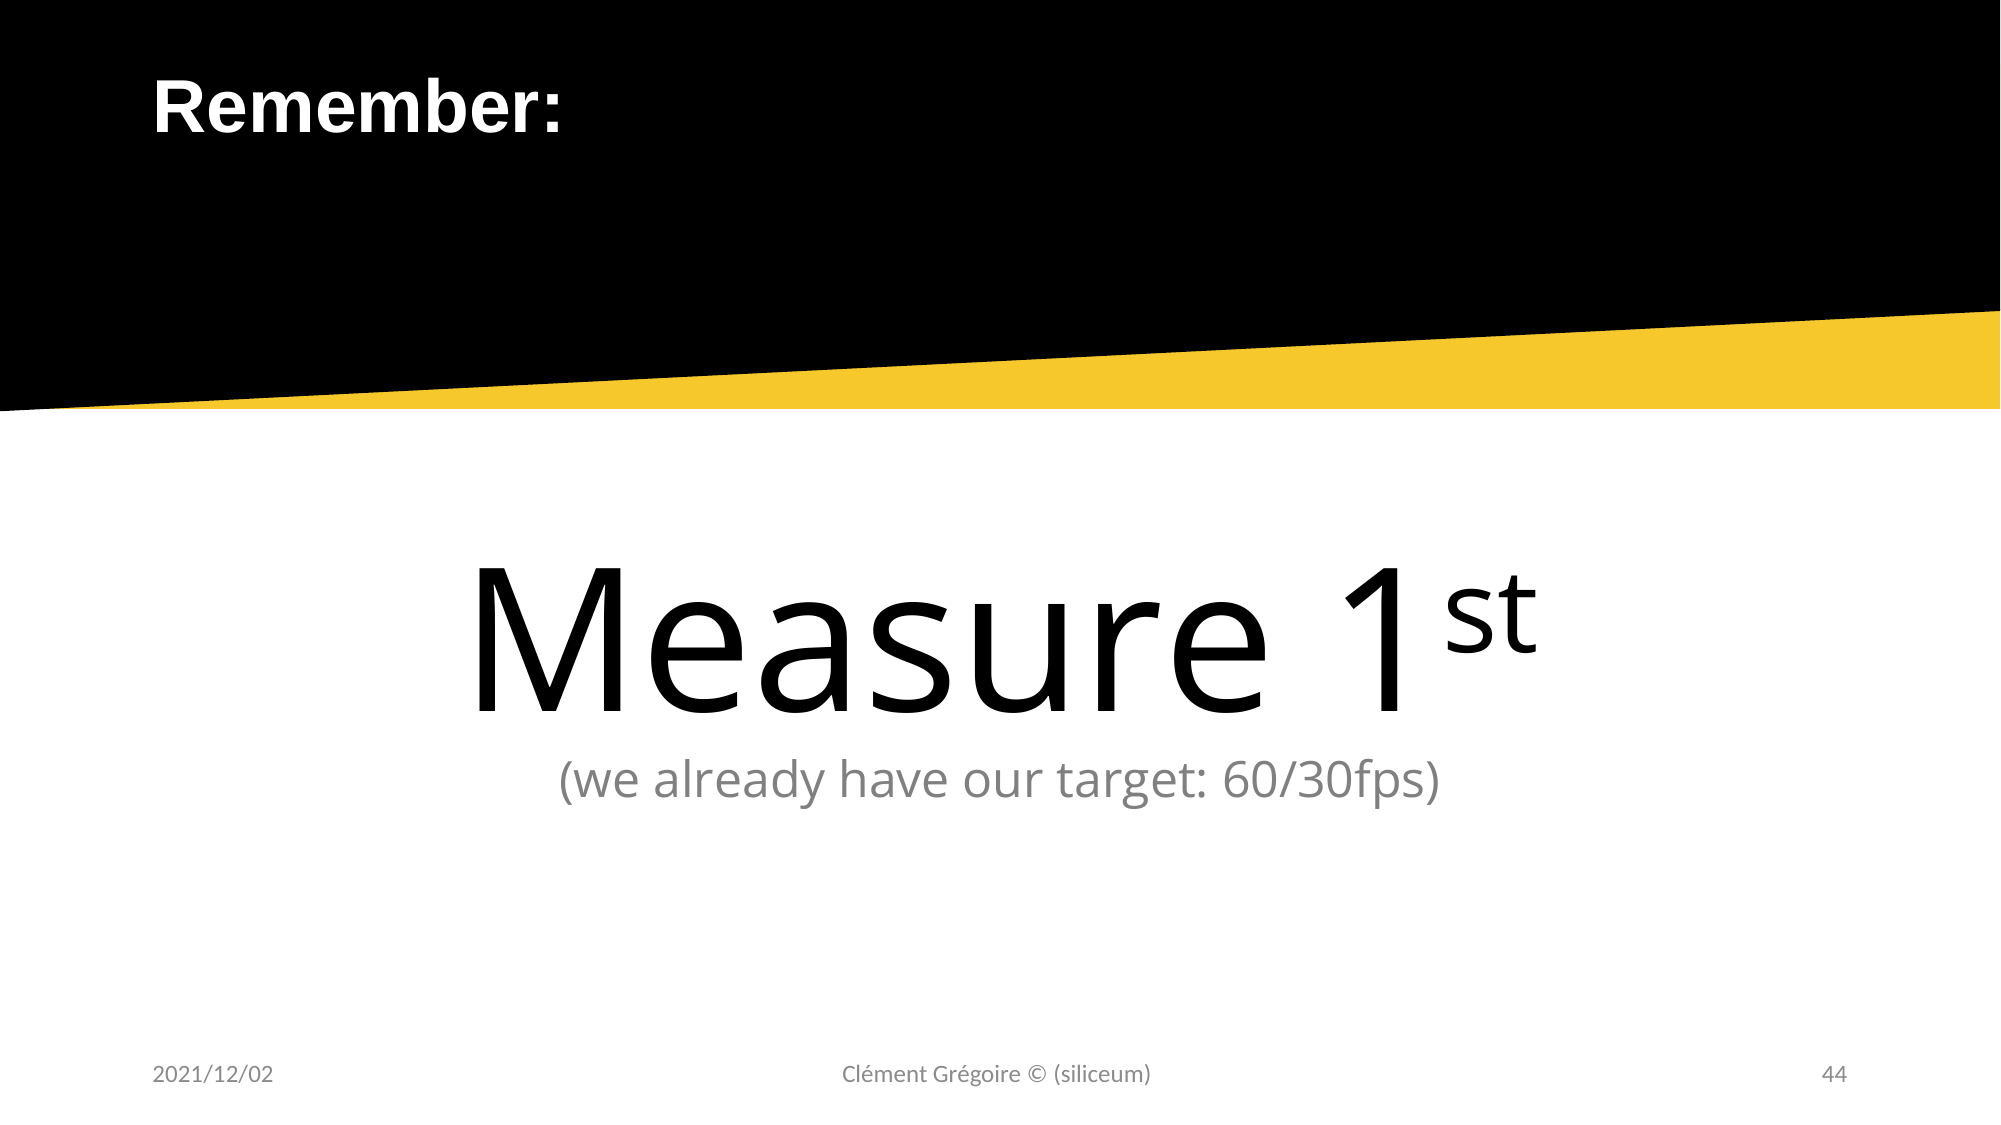

# Remember:

Measure 1st
(we already have our target: 60/30fps)
2021/12/02
Clément Grégoire © (siliceum)
44